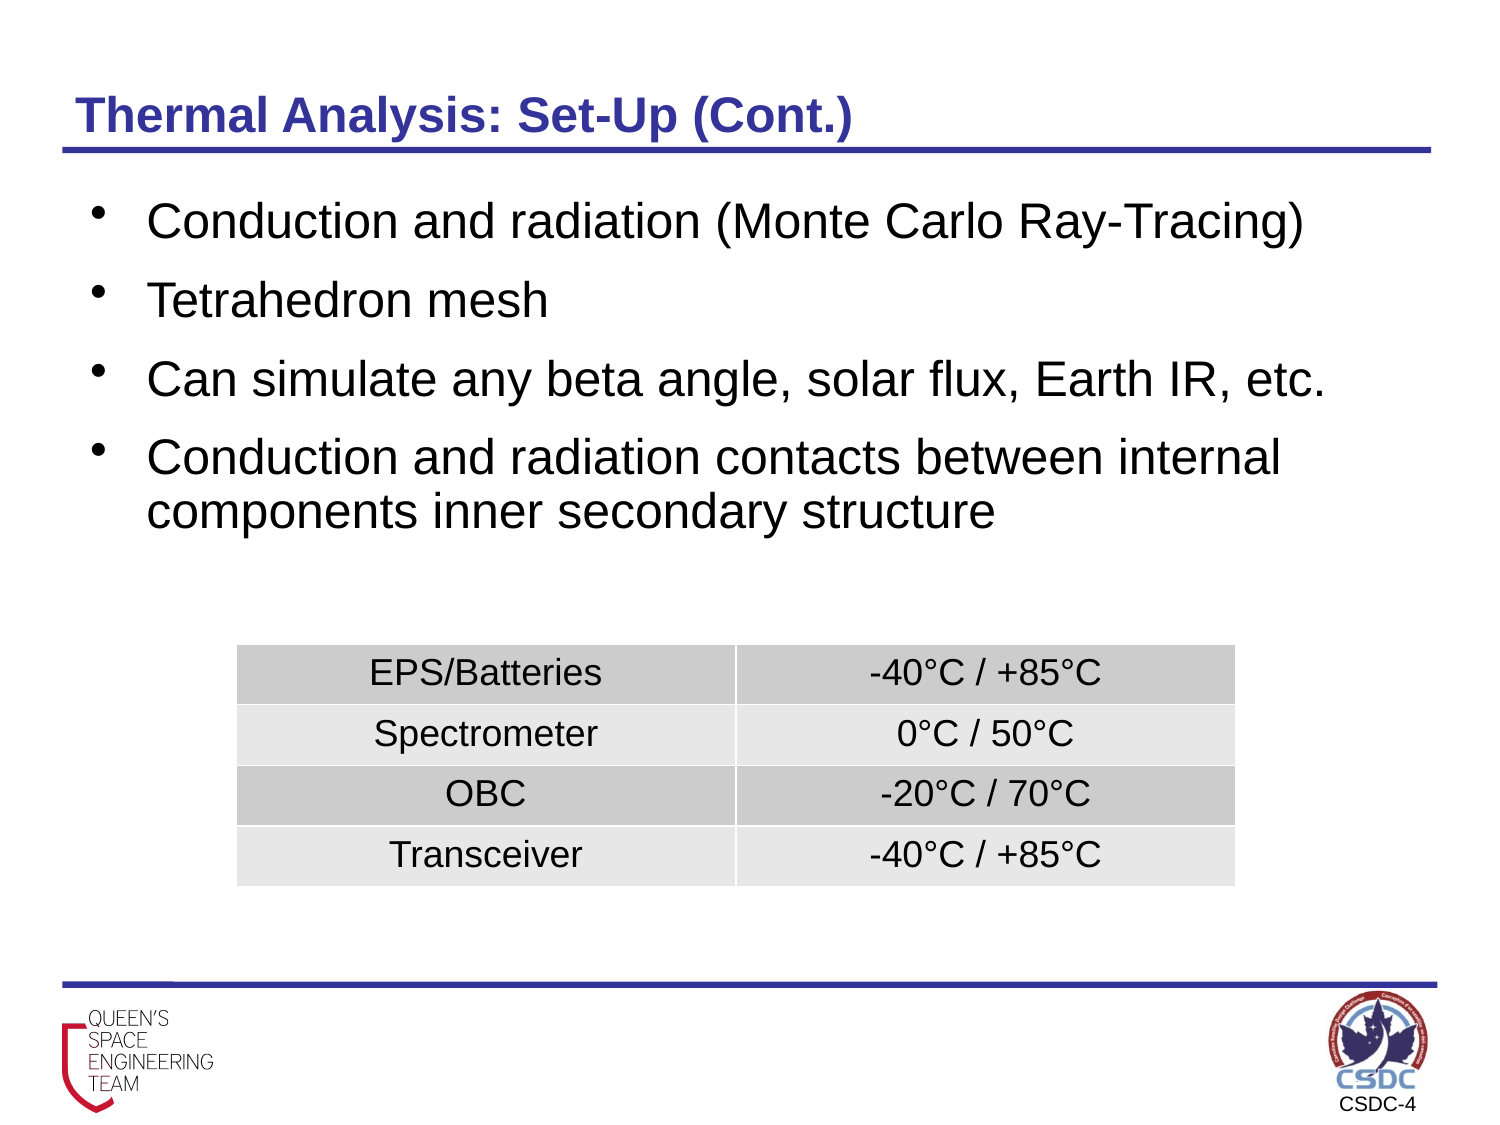

# Thermal Analysis: Set-Up (Cont.)
Conduction and radiation (Monte Carlo Ray-Tracing)
Tetrahedron mesh
Can simulate any beta angle, solar flux, Earth IR, etc.
Conduction and radiation contacts between internal components inner secondary structure
| EPS/Batteries | -40°C / +85°C |
| --- | --- |
| Spectrometer | 0°C / 50°C |
| OBC | -20°C / 70°C |
| Transceiver | -40°C / +85°C |